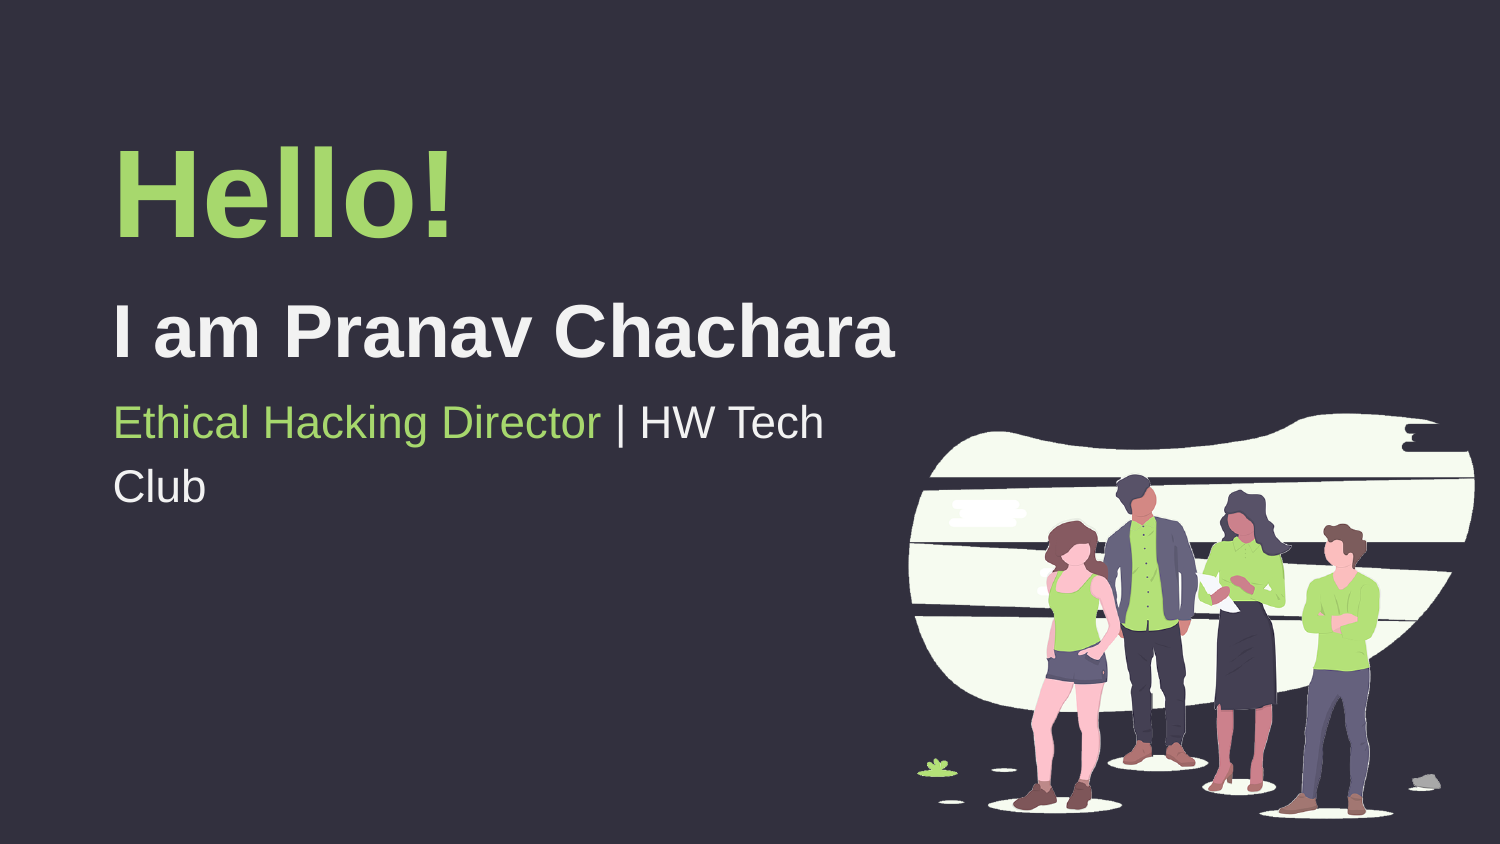

Hello!
I am Pranav Chachara
Ethical Hacking Director | HW Tech Club